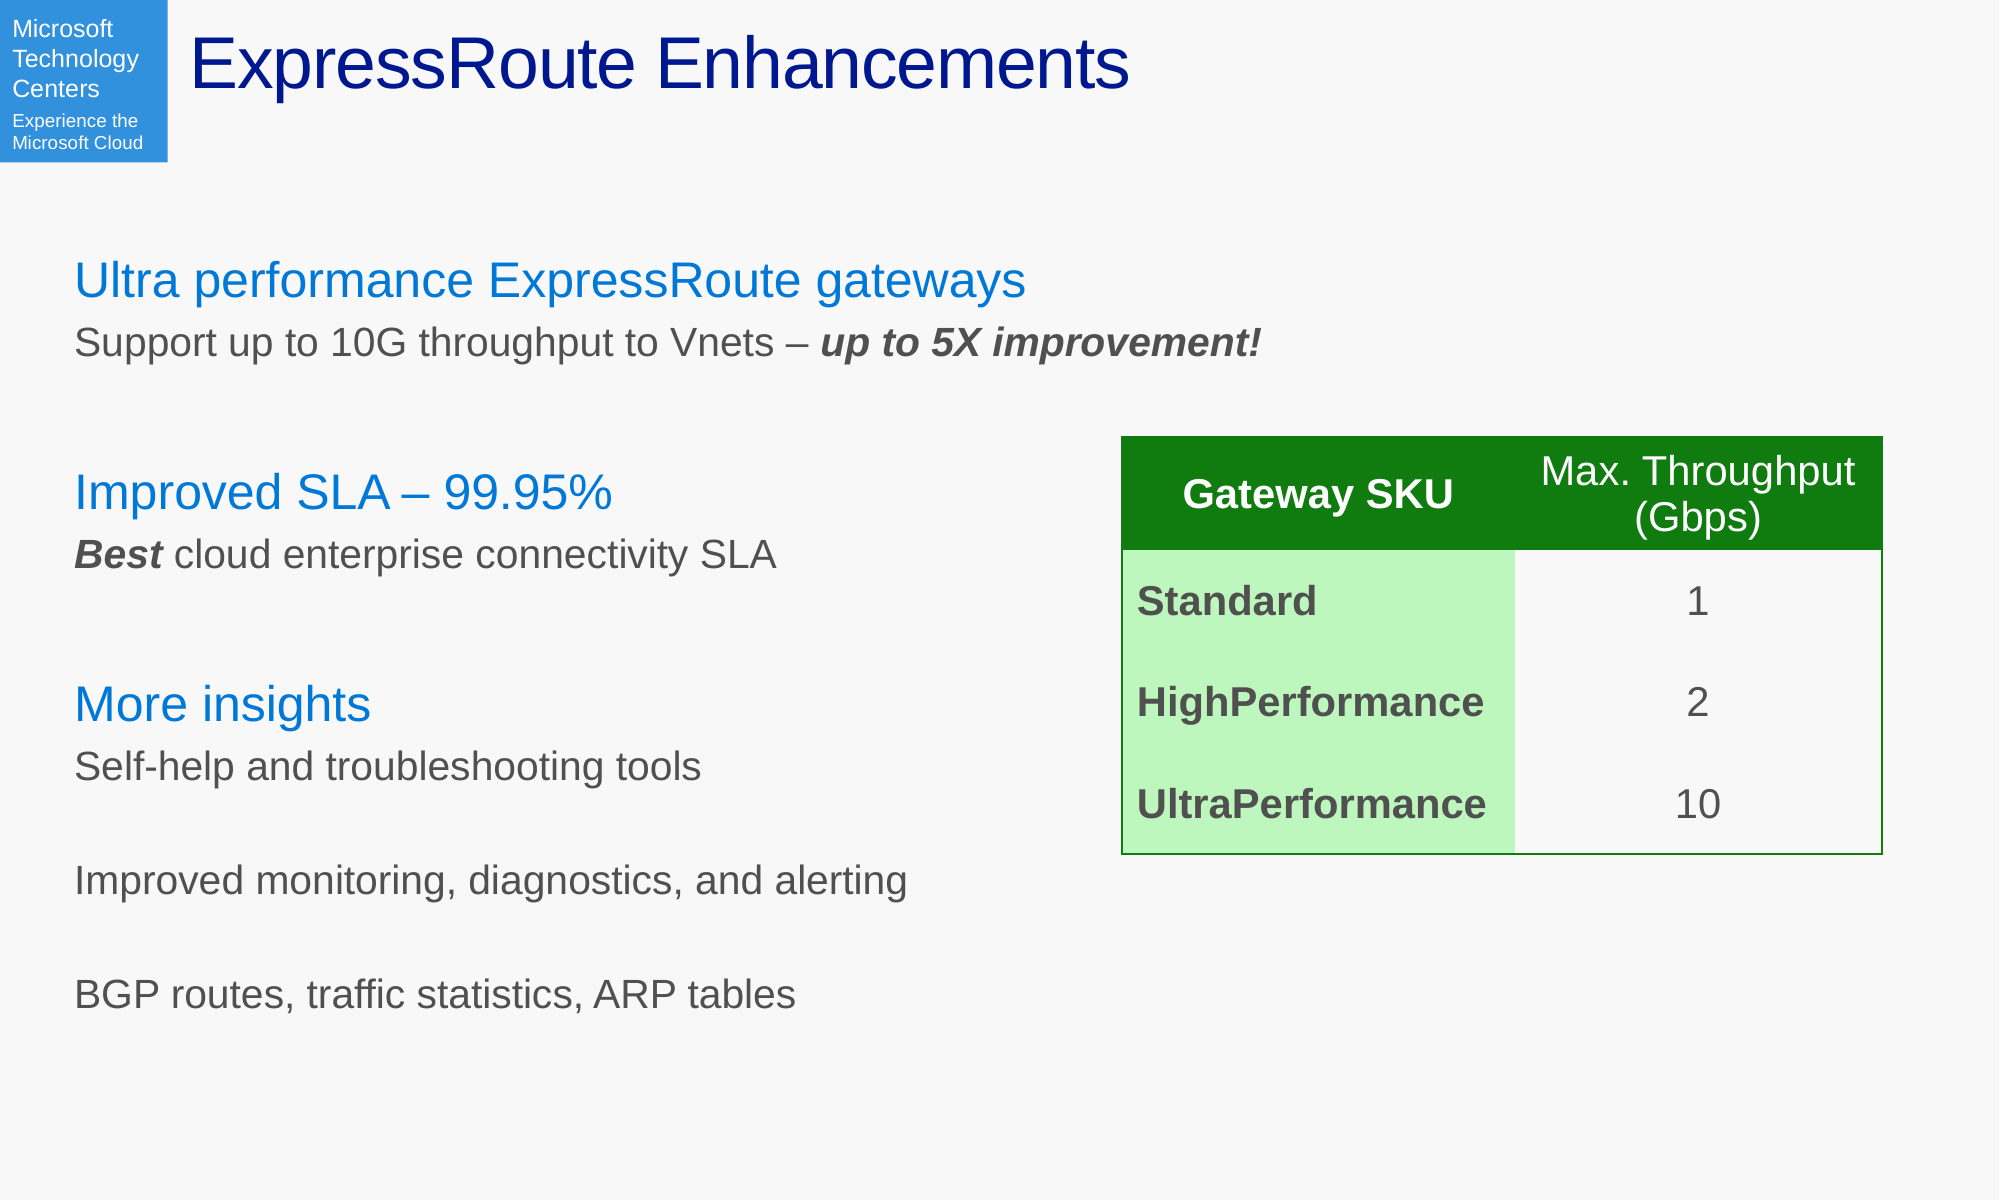

# ExpressRoute Enhancements
Ultra performance ExpressRoute gateways
Support up to 10G throughput to Vnets – up to 5X improvement!

Improved SLA – 99.95%
Best cloud enterprise connectivity SLA

More insights
Self-help and troubleshooting tools

Improved monitoring, diagnostics, and alerting

BGP routes, traffic statistics, ARP tables
| Gateway SKU | Max. Throughput (Gbps) |
| --- | --- |
| Standard | 1 |
| HighPerformance | 2 |
| UltraPerformance | 10 |